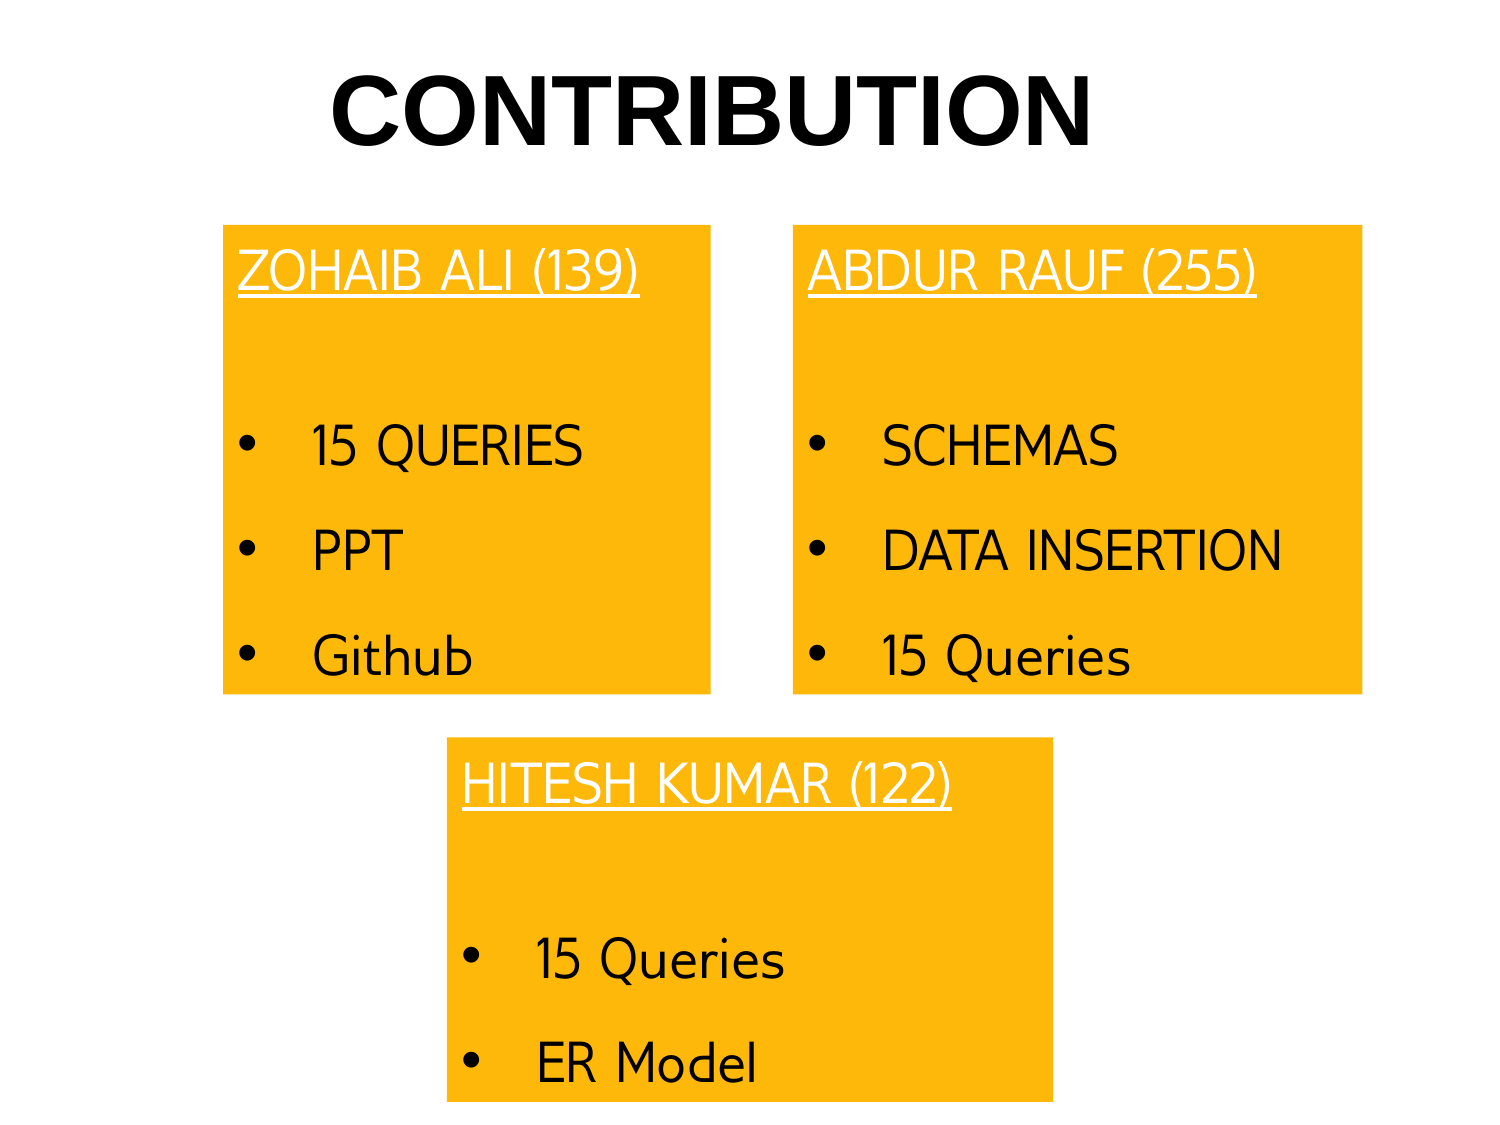

CONTRIBUTION
ABDUR RAUF (255)

SCHEMAS
DATA INSERTION
15 Queries
ZOHAIB ALI (139)

15 QUERIES
PPT
Github
HITESH KUMAR (122)

15 Queries
ER Model